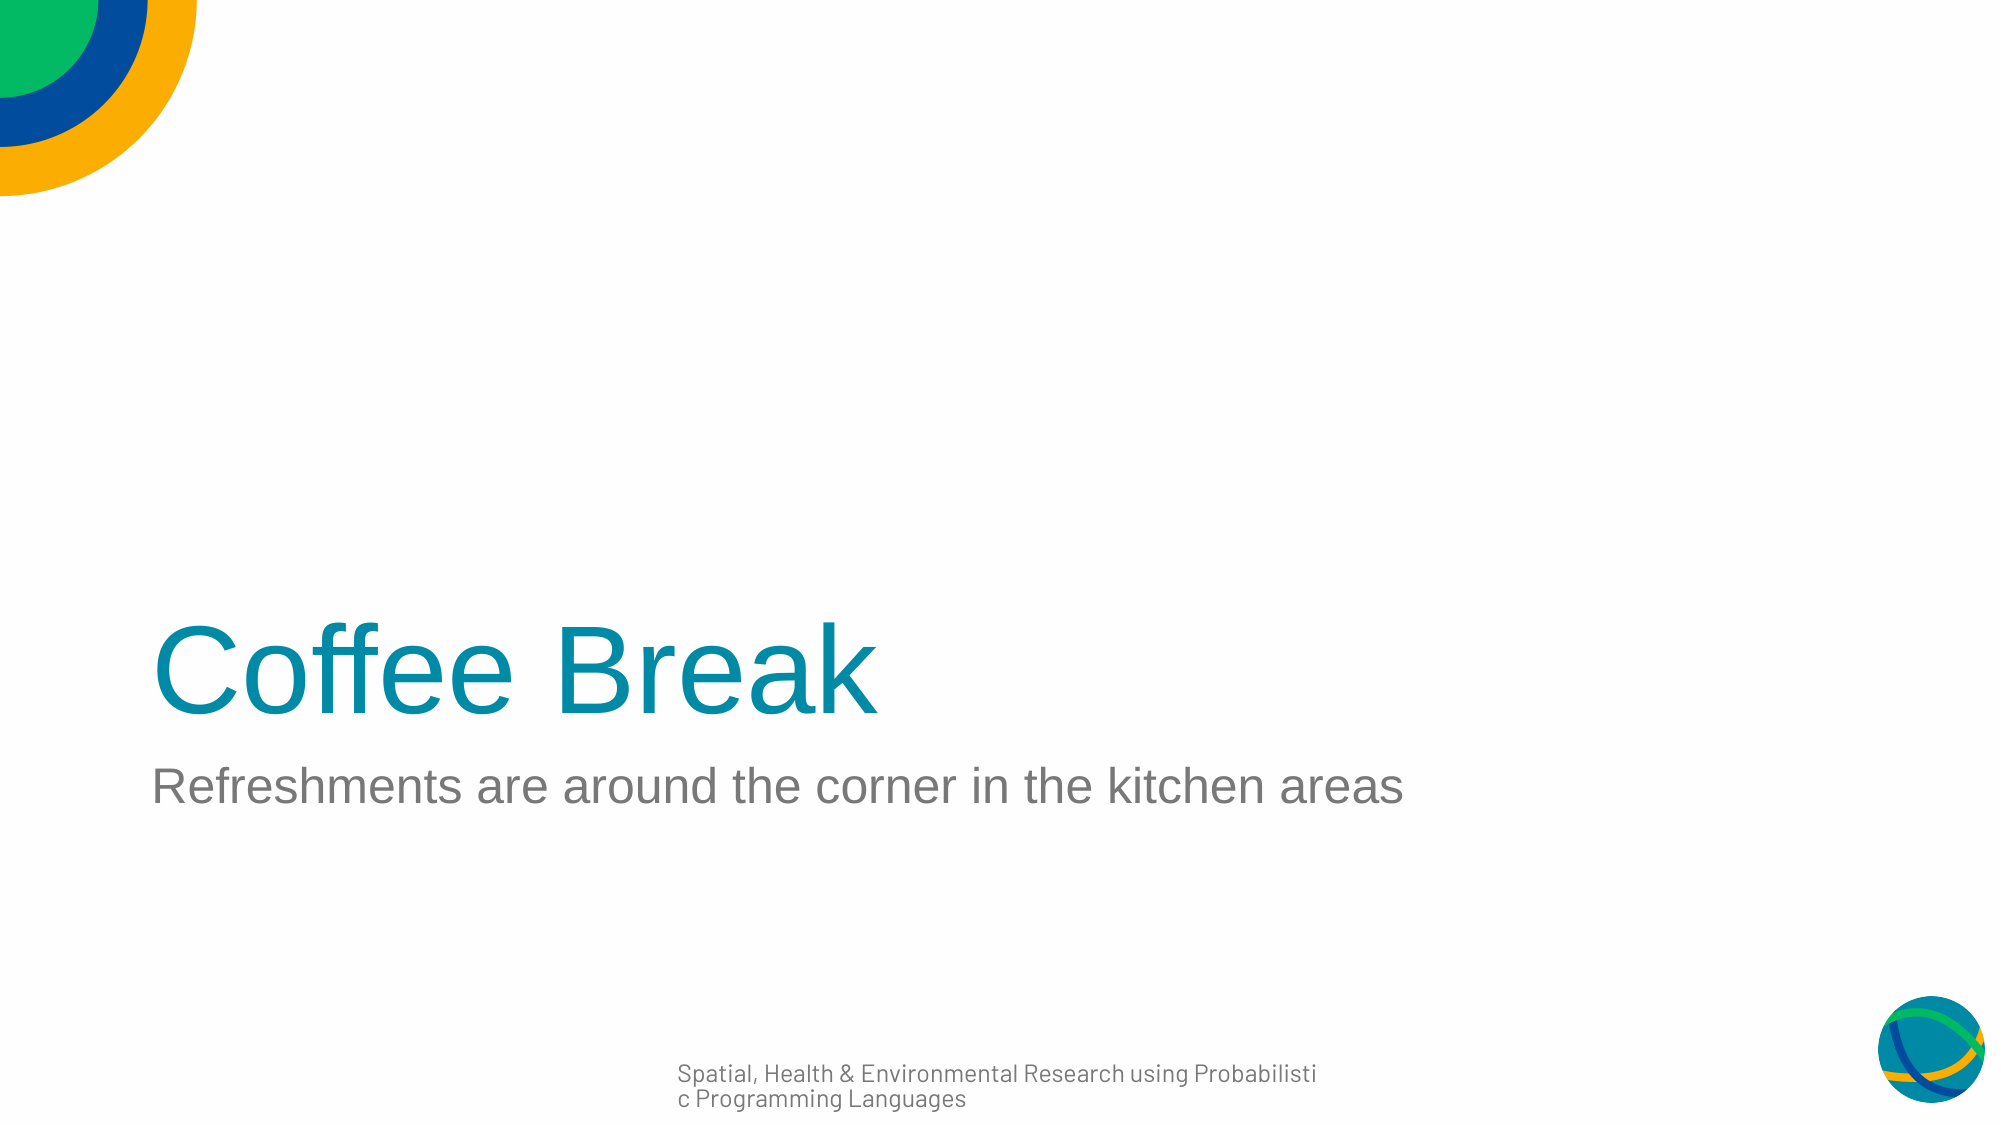

# Coffee Break
Refreshments are around the corner in the kitchen areas
Spatial, Health & Environmental Research using Probabilistic Programming Languages